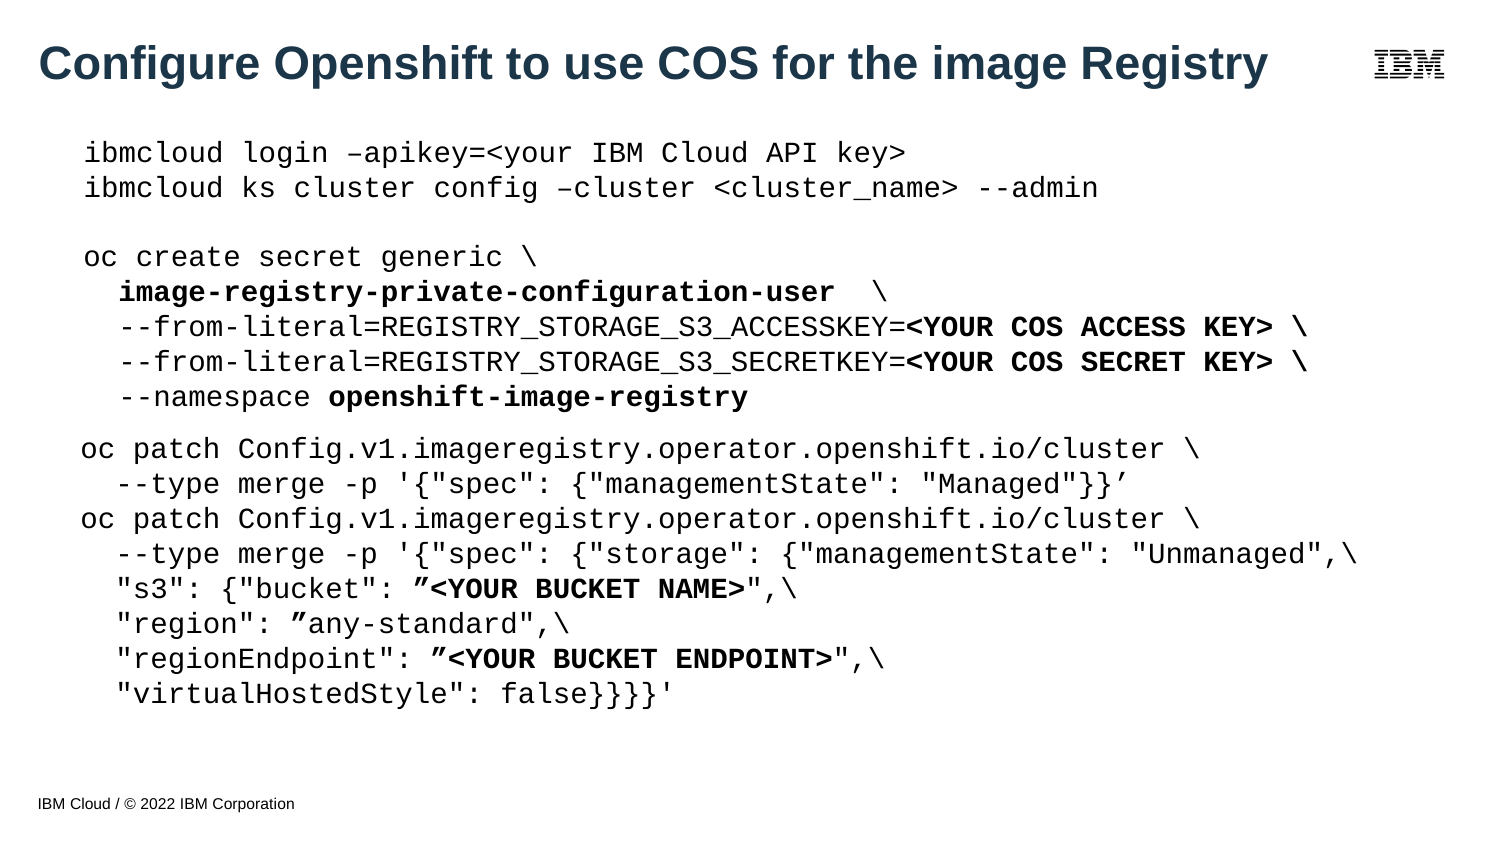

Configure Openshift to use COS for the image Registry
ibmcloud login –apikey=<your IBM Cloud API key>
ibmcloud ks cluster config –cluster <cluster_name> --admin
oc create secret generic \
  image-registry-private-configuration-user  \
  --from-literal=REGISTRY_STORAGE_S3_ACCESSKEY=<YOUR COS ACCESS KEY> \
  --from-literal=REGISTRY_STORAGE_S3_SECRETKEY=<YOUR COS SECRET KEY> \
  --namespace openshift-image-registry
oc patch Config.v1.imageregistry.operator.openshift.io/cluster \
  --type merge -p '{"spec": {"managementState": "Managed"}}’
oc patch Config.v1.imageregistry.operator.openshift.io/cluster \
  --type merge -p '{"spec": {"storage": {"managementState": "Unmanaged",\
  "s3": {"bucket": ”<YOUR BUCKET NAME>",\
  "region": ”any-standard",\
  "regionEndpoint": ”<YOUR BUCKET ENDPOINT>",\
  "virtualHostedStyle": false}}}}'

IBM Cloud / © 2022 IBM Corporation